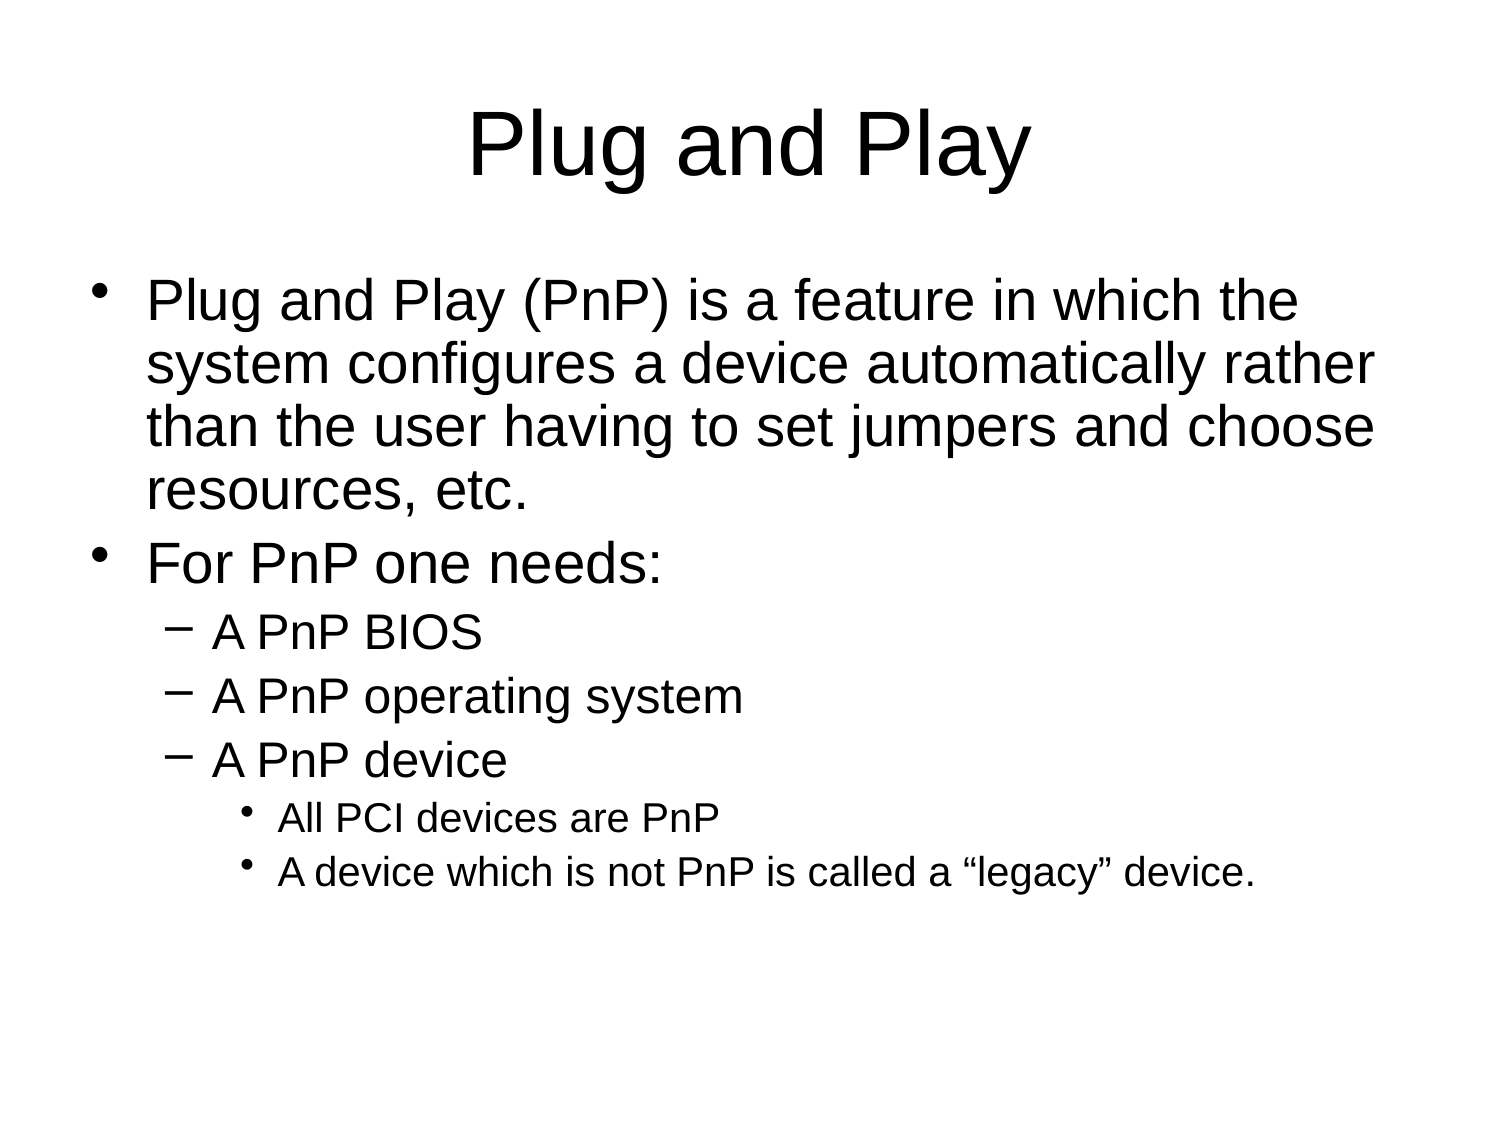

# Plug and Play
Plug and Play (PnP) is a feature in which the system configures a device automatically rather than the user having to set jumpers and choose resources, etc.
For PnP one needs:
A PnP BIOS
A PnP operating system
A PnP device
All PCI devices are PnP
A device which is not PnP is called a “legacy” device.